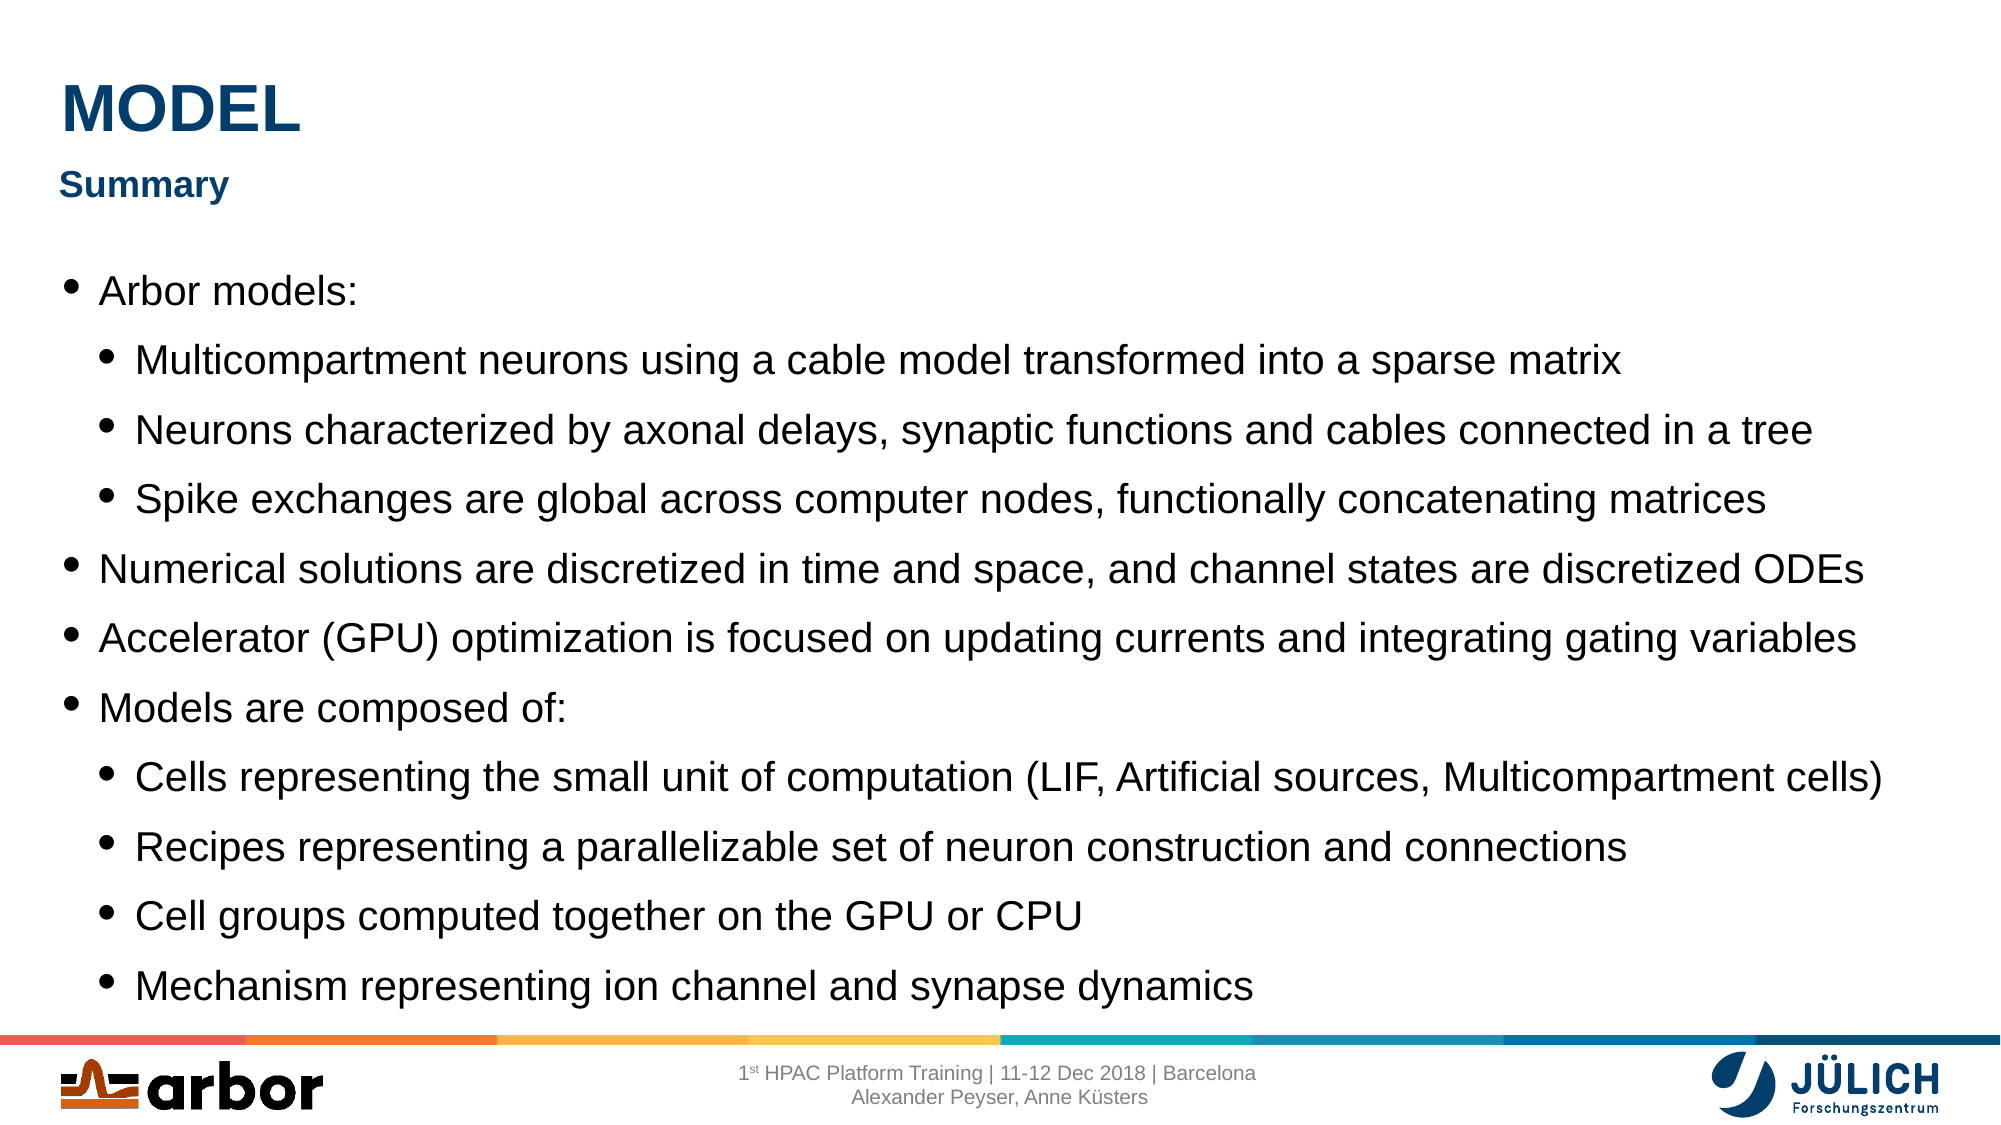

# Model
Summary
Arbor models:
Multicompartment neurons using a cable model transformed into a sparse matrix
Neurons characterized by axonal delays, synaptic functions and cables connected in a tree
Spike exchanges are global across computer nodes, functionally concatenating matrices
Numerical solutions are discretized in time and space, and channel states are discretized ODEs
Accelerator (GPU) optimization is focused on updating currents and integrating gating variables
Models are composed of:
Cells representing the small unit of computation (LIF, Artificial sources, Multicompartment cells)
Recipes representing a parallelizable set of neuron construction and connections
Cell groups computed together on the GPU or CPU
Mechanism representing ion channel and synapse dynamics